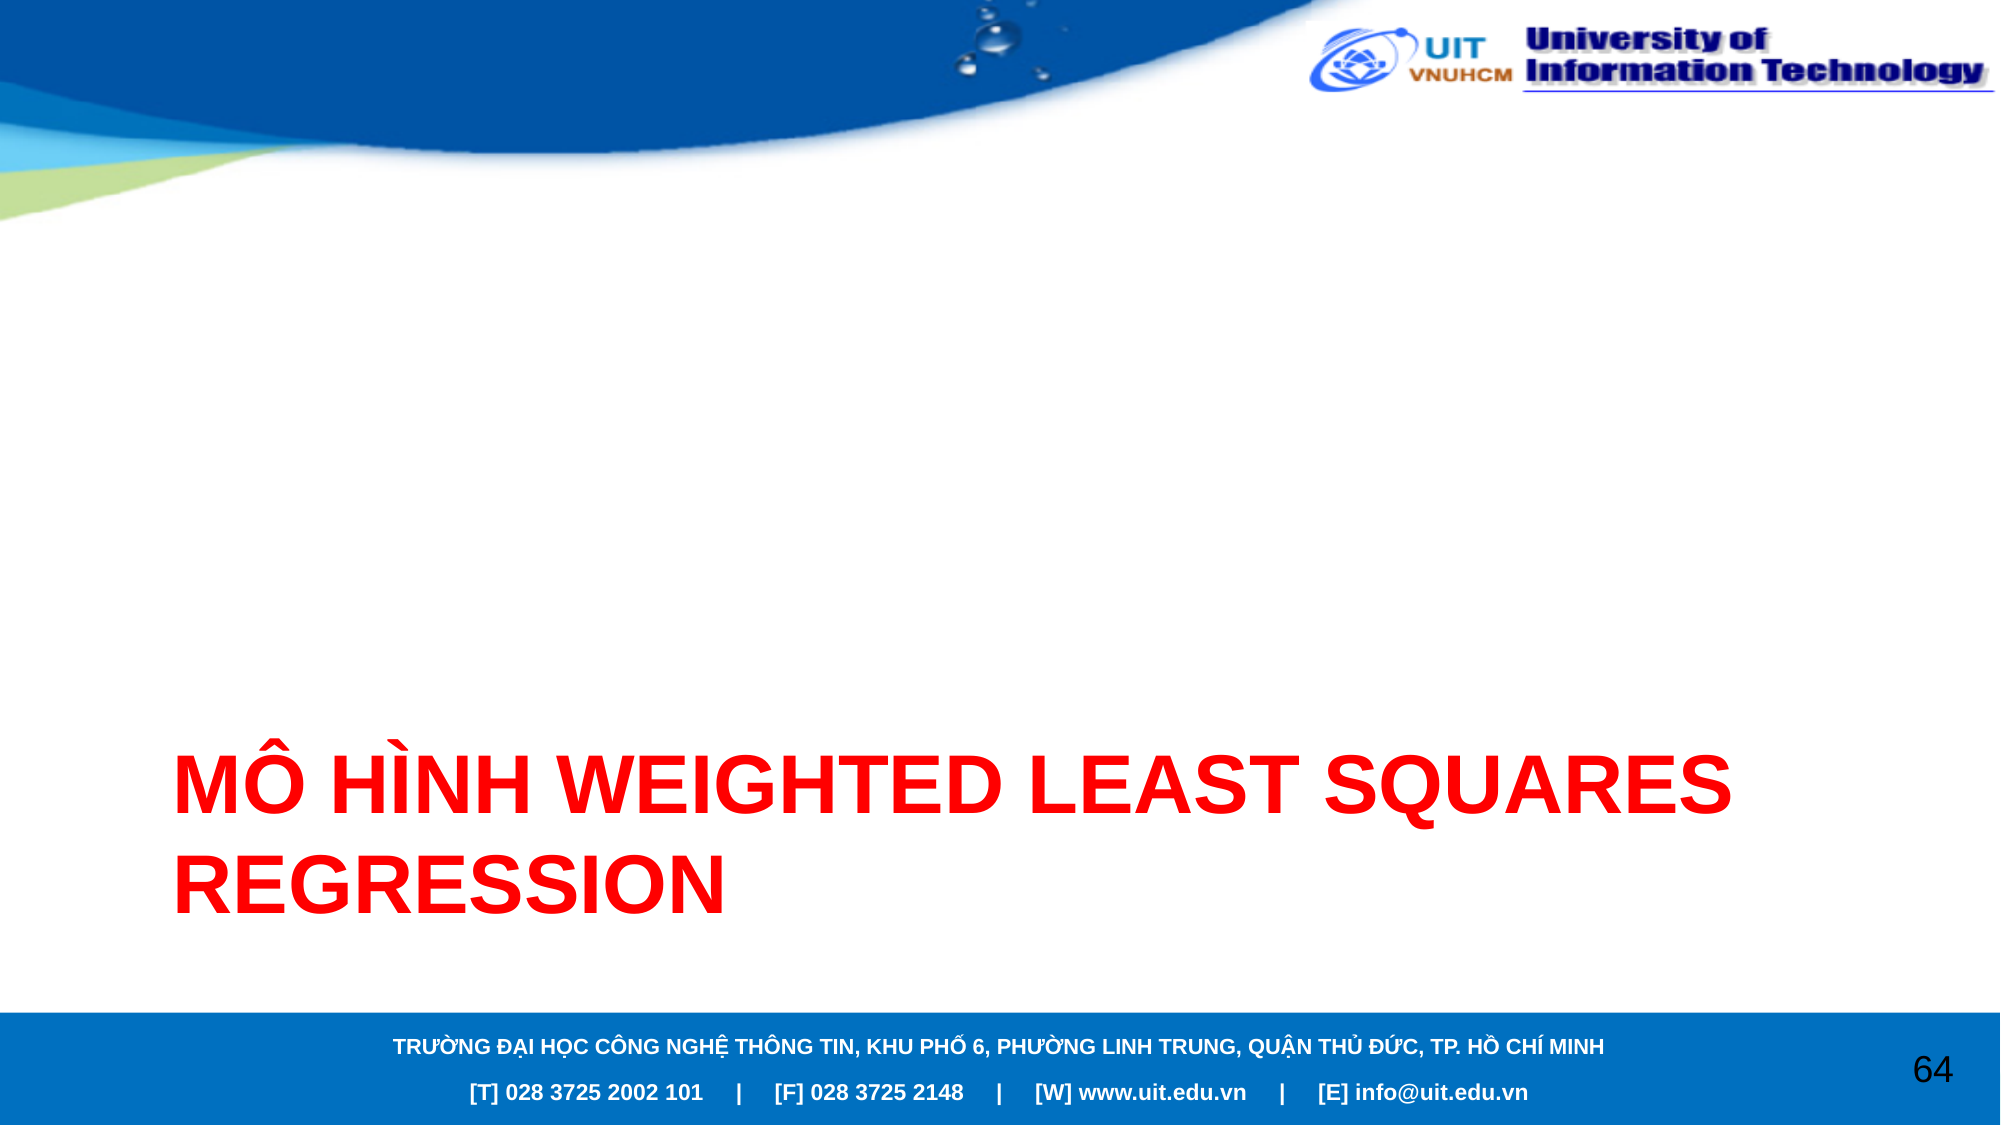

# MÔ HÌNH Weighted least squares regression